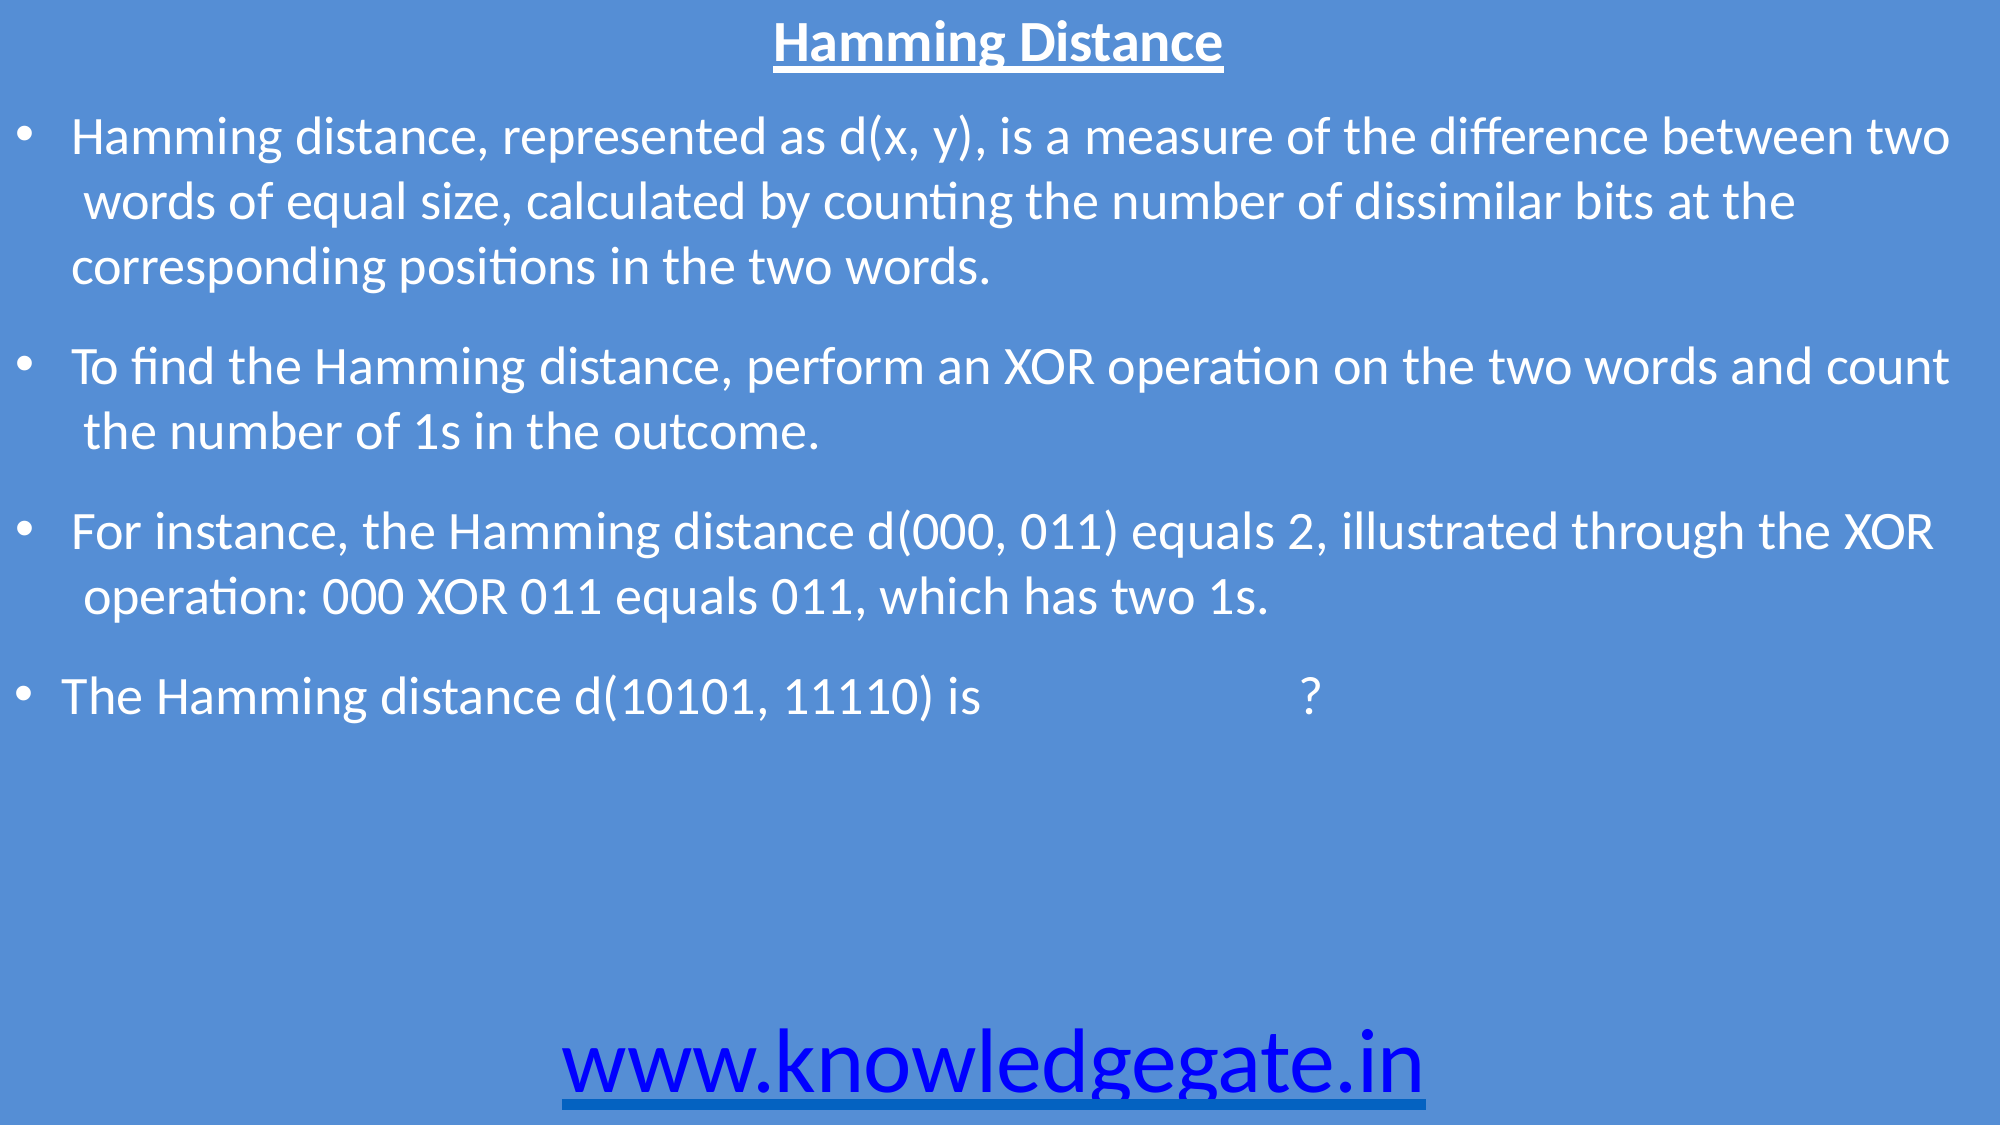

# Hamming Distance
Hamming distance, represented as d(x, y), is a measure of the difference between two  words of equal size, calculated by counting the number of dissimilar bits at the  corresponding positions in the two words.
To find the Hamming distance, perform an XOR operation on the two words and count  the number of 1s in the outcome.
For instance, the Hamming distance d(000, 011) equals 2, illustrated through the XOR  operation: 000 XOR 011 equals 011, which has two 1s.
The Hamming distance d(10101, 11110) is	?
www.knowledgegate.in